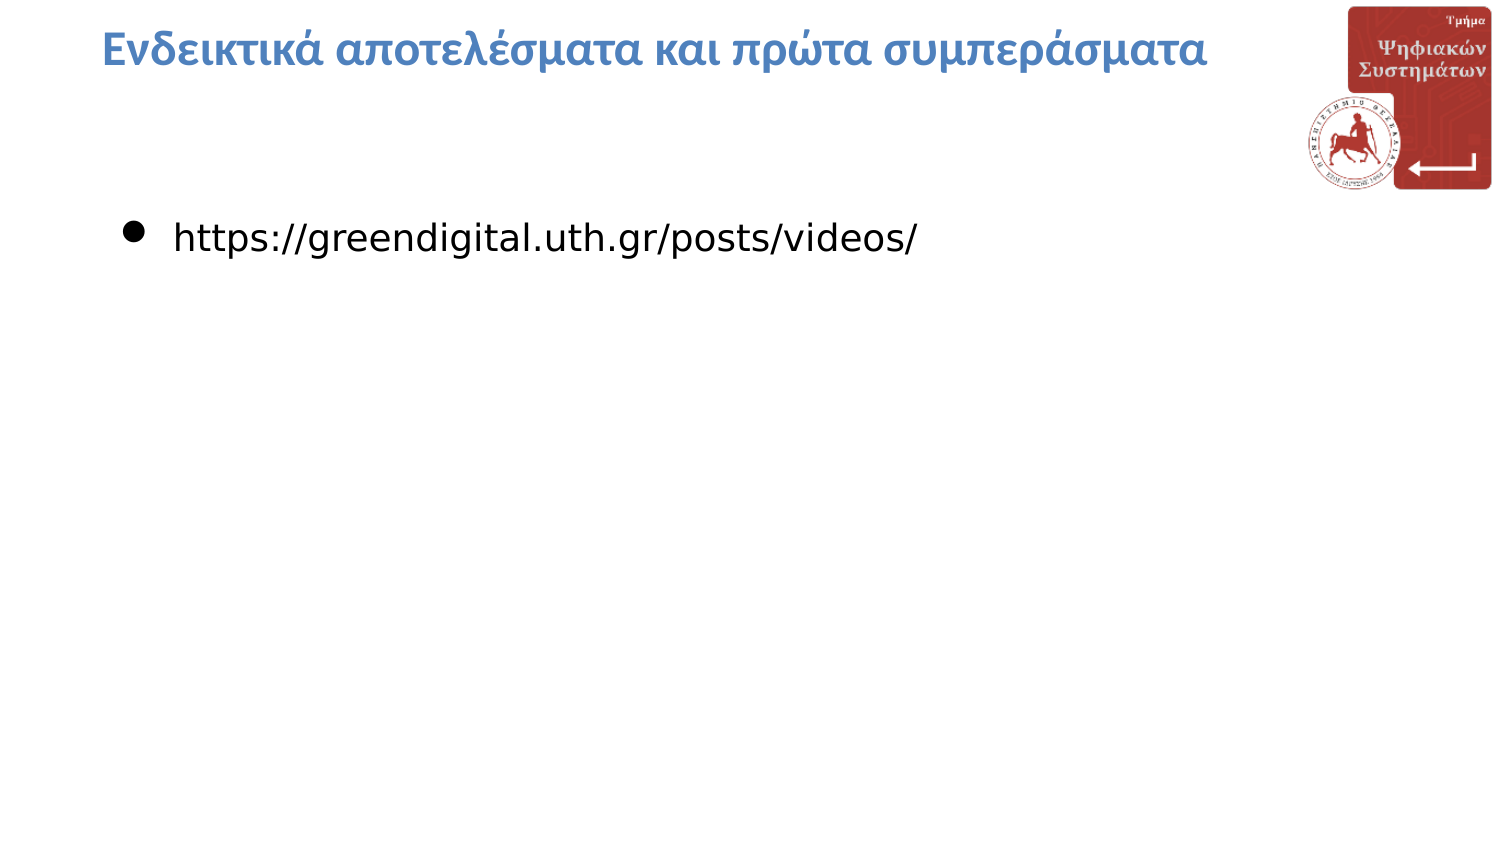

Ενδεικτικά αποτελέσματα και πρώτα συμπεράσματα
# https://greendigital.uth.gr/posts/videos/